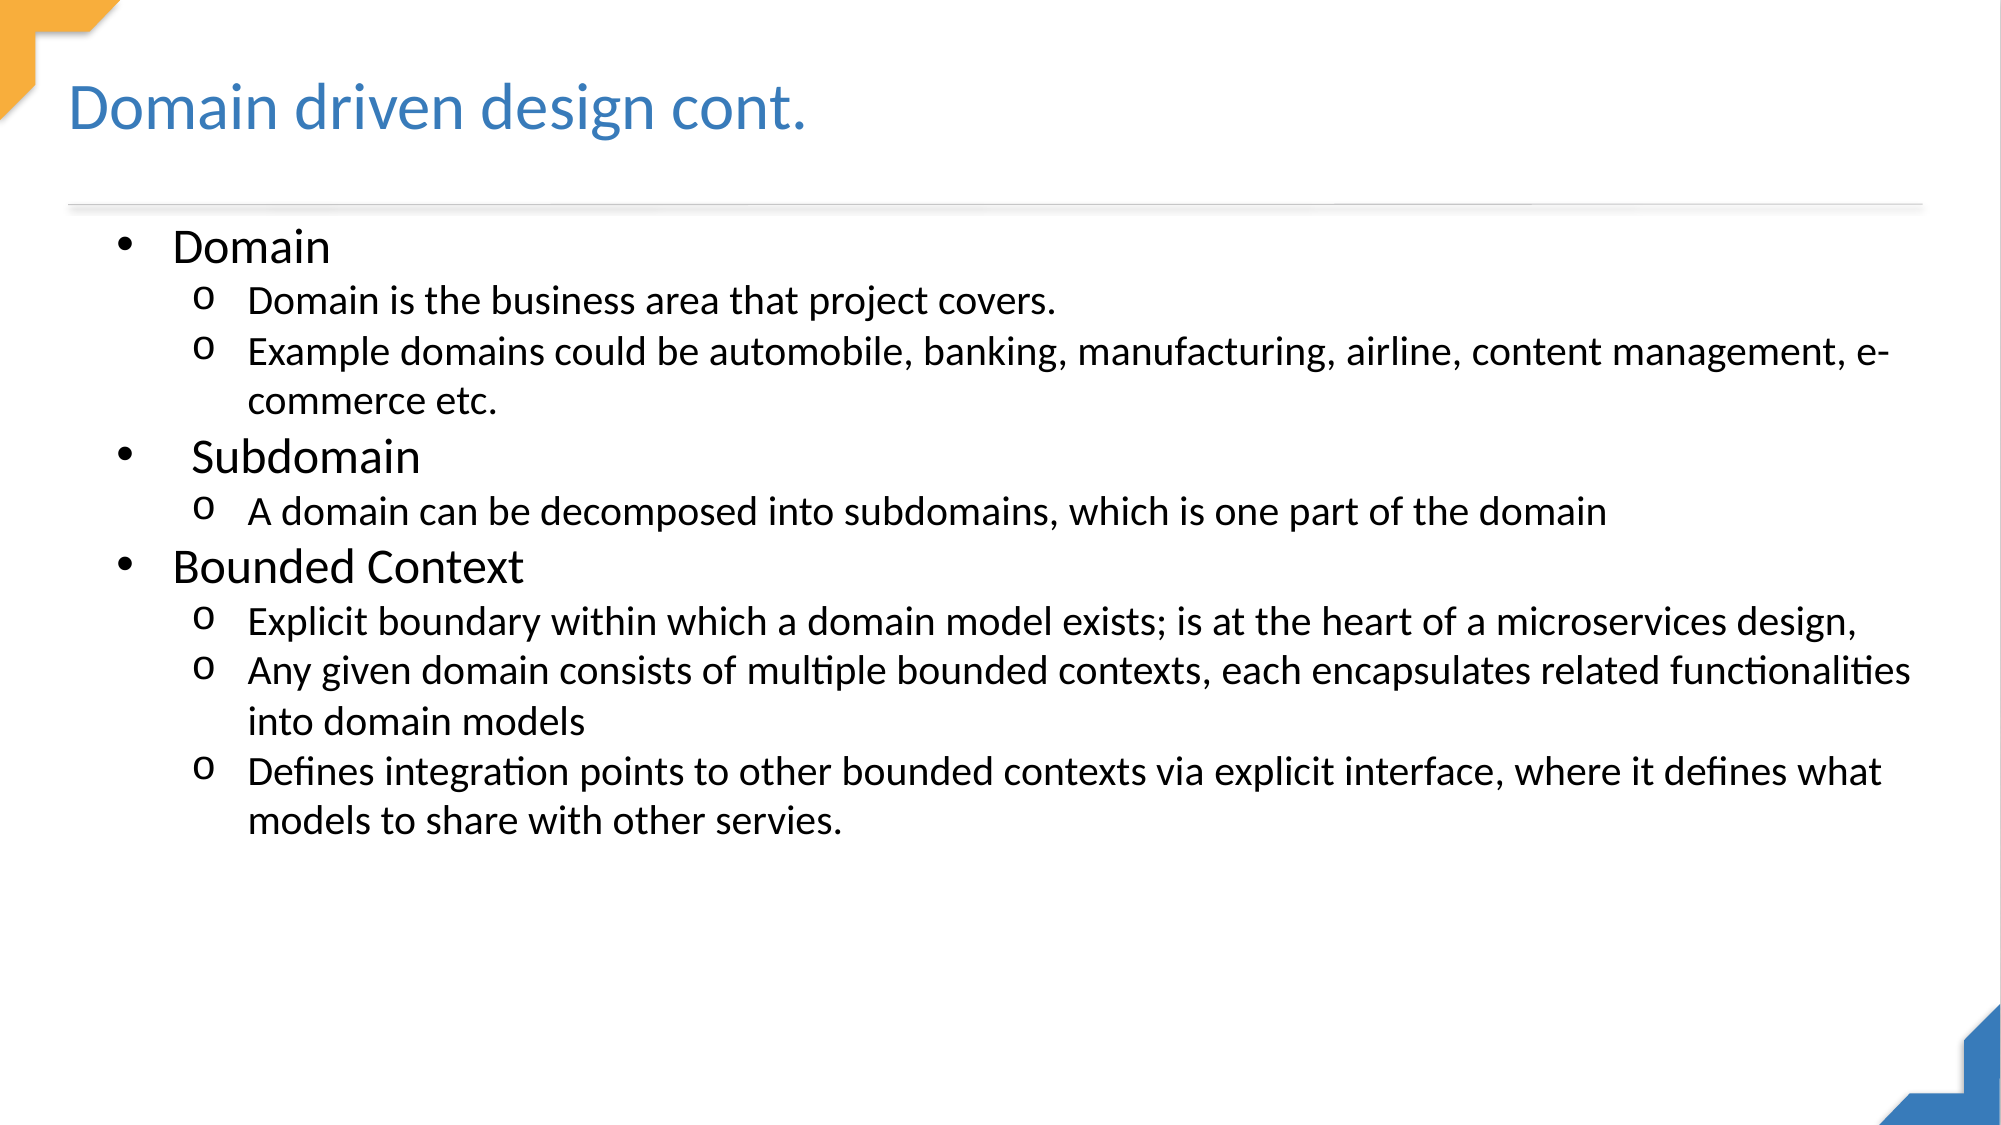

Domain driven design cont.
Domain
Domain is the business area that project covers.
Example domains could be automobile, banking, manufacturing, airline, content management, e-commerce etc.
Subdomain
A domain can be decomposed into subdomains, which is one part of the domain
Bounded Context
Explicit boundary within which a domain model exists; is at the heart of a microservices design,
Any given domain consists of multiple bounded contexts, each encapsulates related functionalities into domain models
Defines integration points to other bounded contexts via explicit interface, where it defines what models to share with other servies.